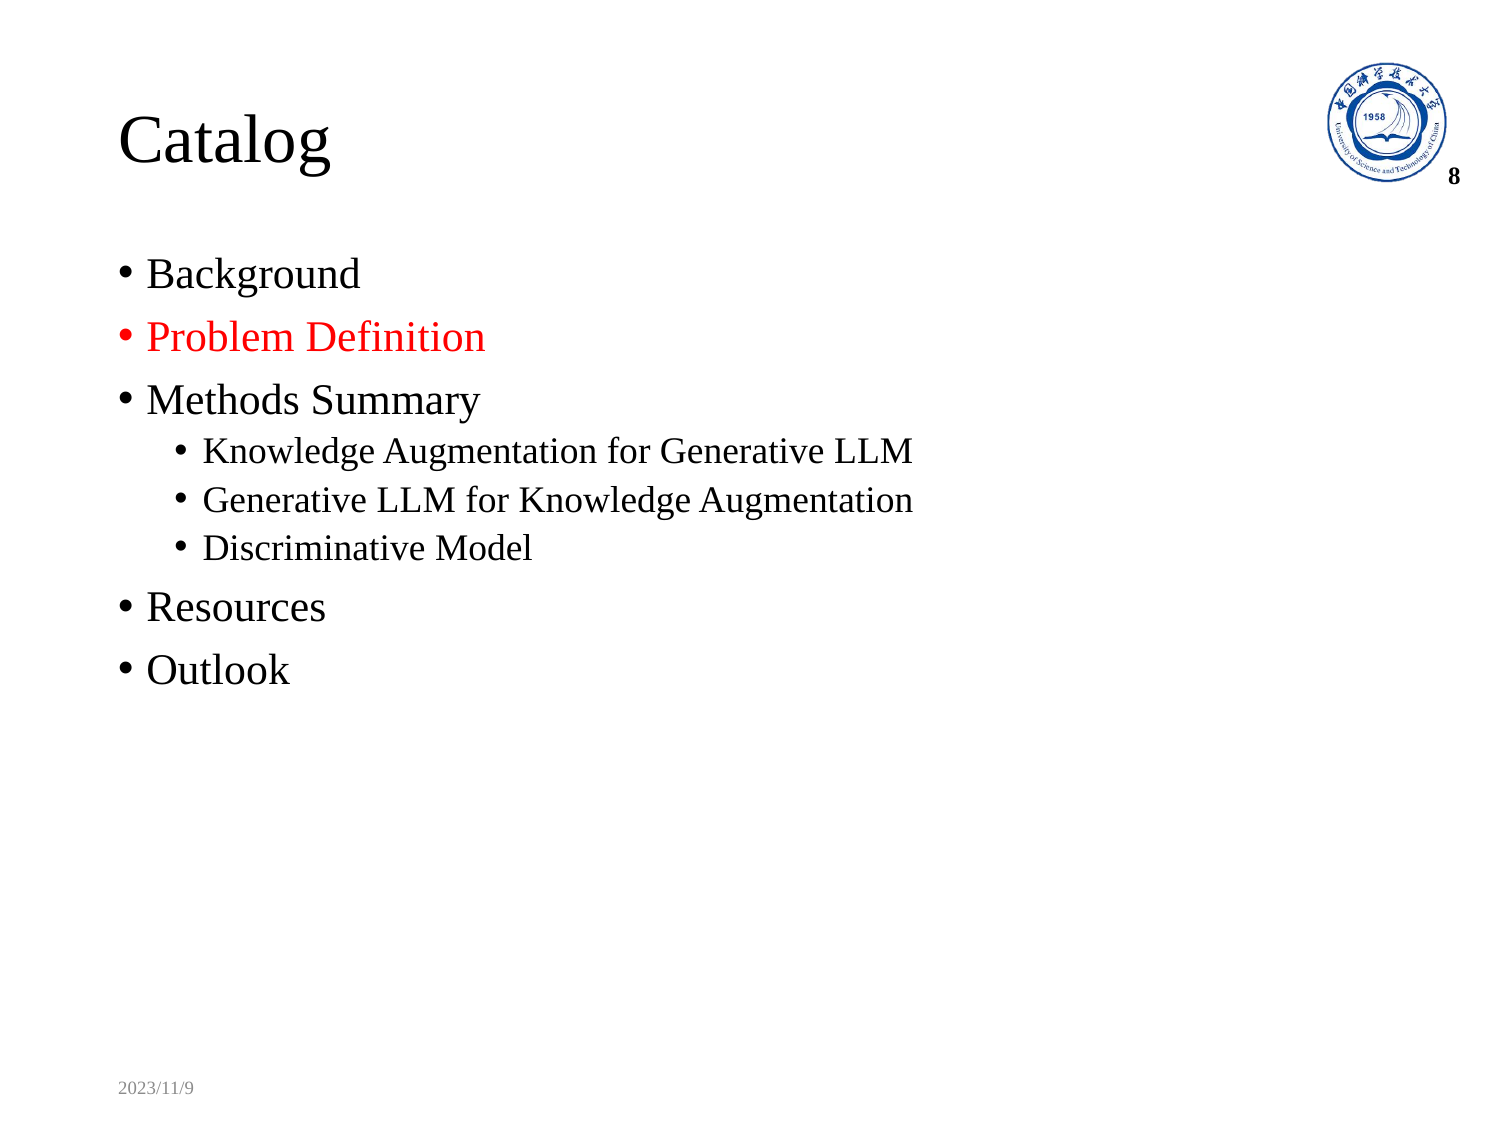

# Catalog
8
Background
Problem Definition
Methods Summary
Knowledge Augmentation for Generative LLM
Generative LLM for Knowledge Augmentation
Discriminative Model
Resources
Outlook
2023/11/9